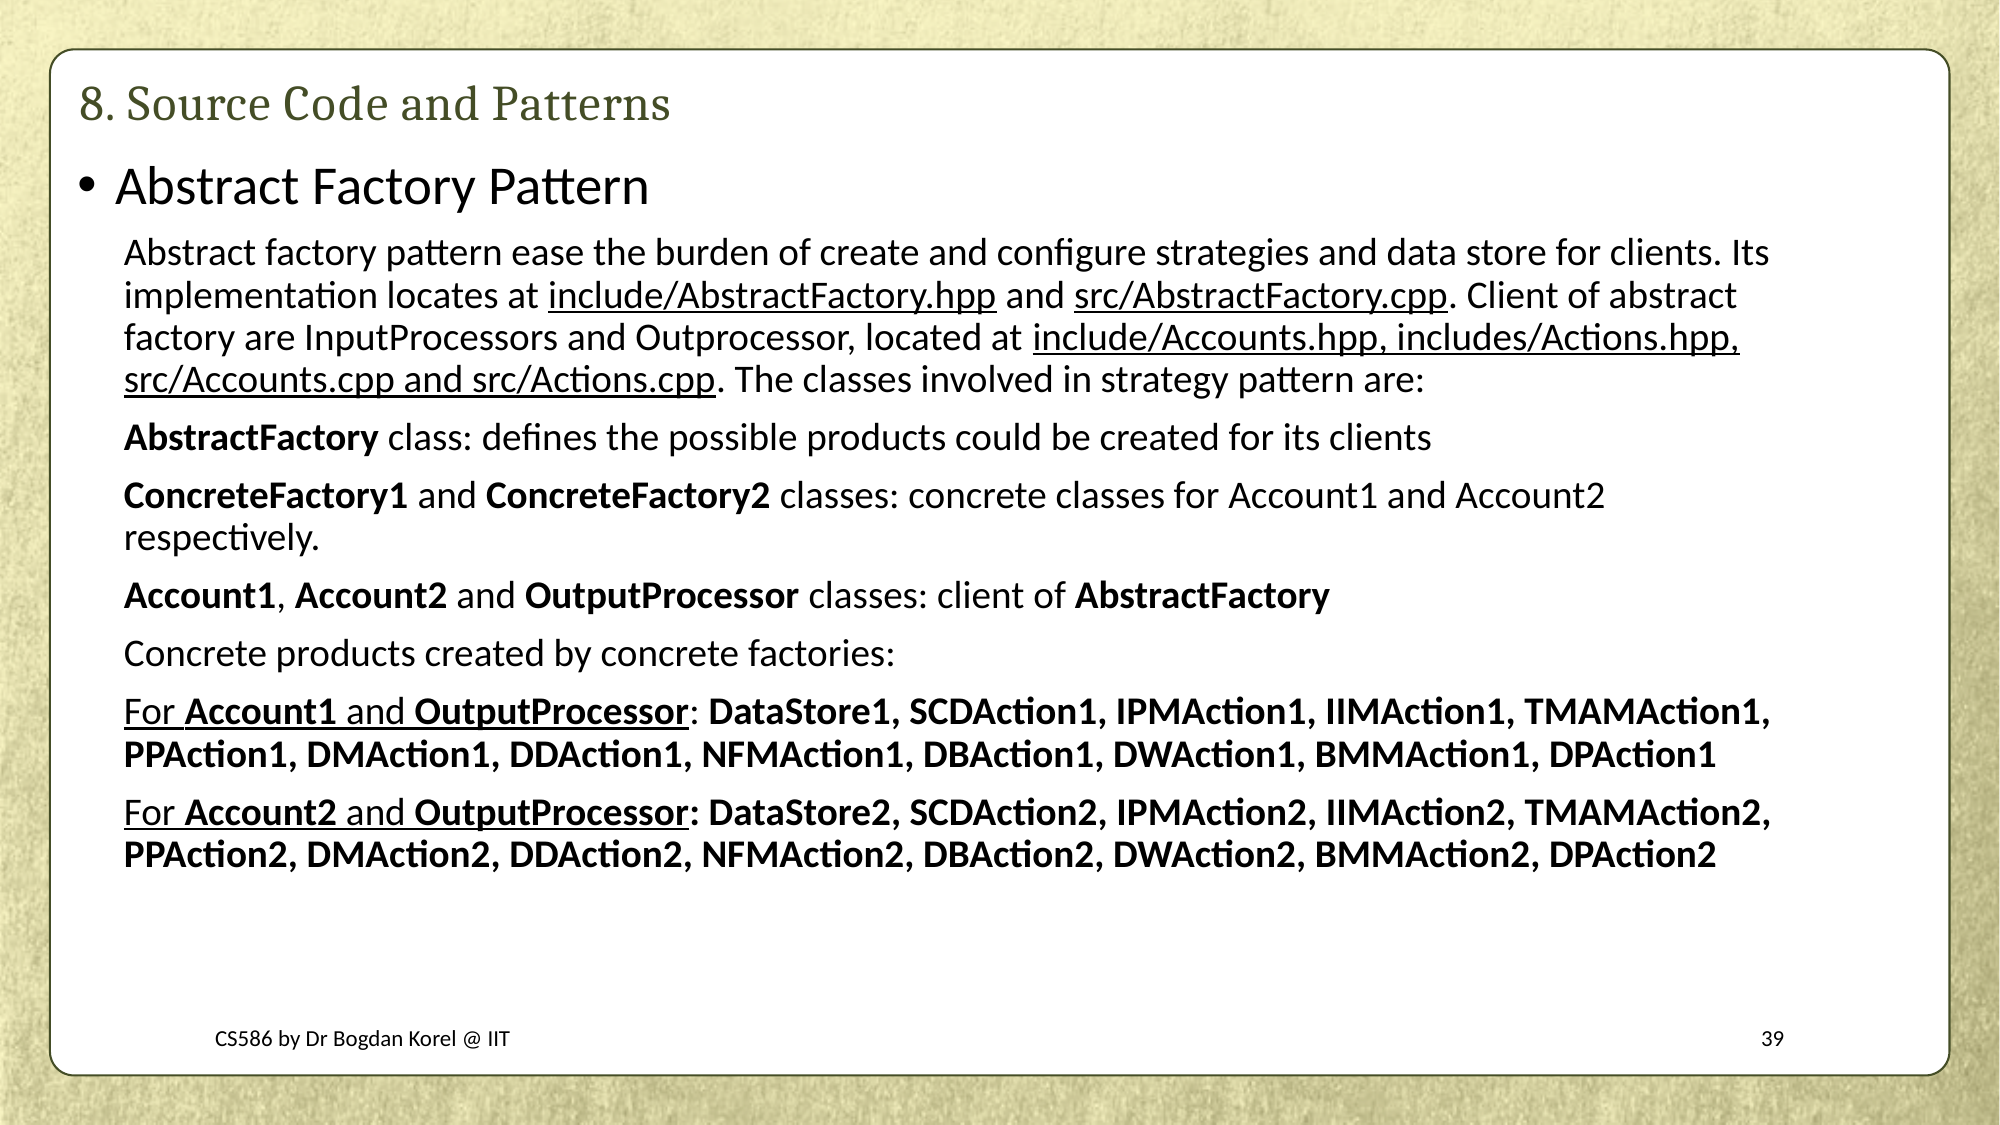

# 8. Source Code and Patterns
Abstract Factory Pattern
Abstract factory pattern ease the burden of create and configure strategies and data store for clients. Its implementation locates at include/AbstractFactory.hpp and src/AbstractFactory.cpp. Client of abstract factory are InputProcessors and Outprocessor, located at include/Accounts.hpp, includes/Actions.hpp, src/Accounts.cpp and src/Actions.cpp. The classes involved in strategy pattern are:
AbstractFactory class: defines the possible products could be created for its clients
ConcreteFactory1 and ConcreteFactory2 classes: concrete classes for Account1 and Account2 respectively.
Account1, Account2 and OutputProcessor classes: client of AbstractFactory
Concrete products created by concrete factories:
For Account1 and OutputProcessor: DataStore1, SCDAction1, IPMAction1, IIMAction1, TMAMAction1, PPAction1, DMAction1, DDAction1, NFMAction1, DBAction1, DWAction1, BMMAction1, DPAction1
For Account2 and OutputProcessor: DataStore2, SCDAction2, IPMAction2, IIMAction2, TMAMAction2, PPAction2, DMAction2, DDAction2, NFMAction2, DBAction2, DWAction2, BMMAction2, DPAction2
CS586 by Dr Bogdan Korel @ IIT
39